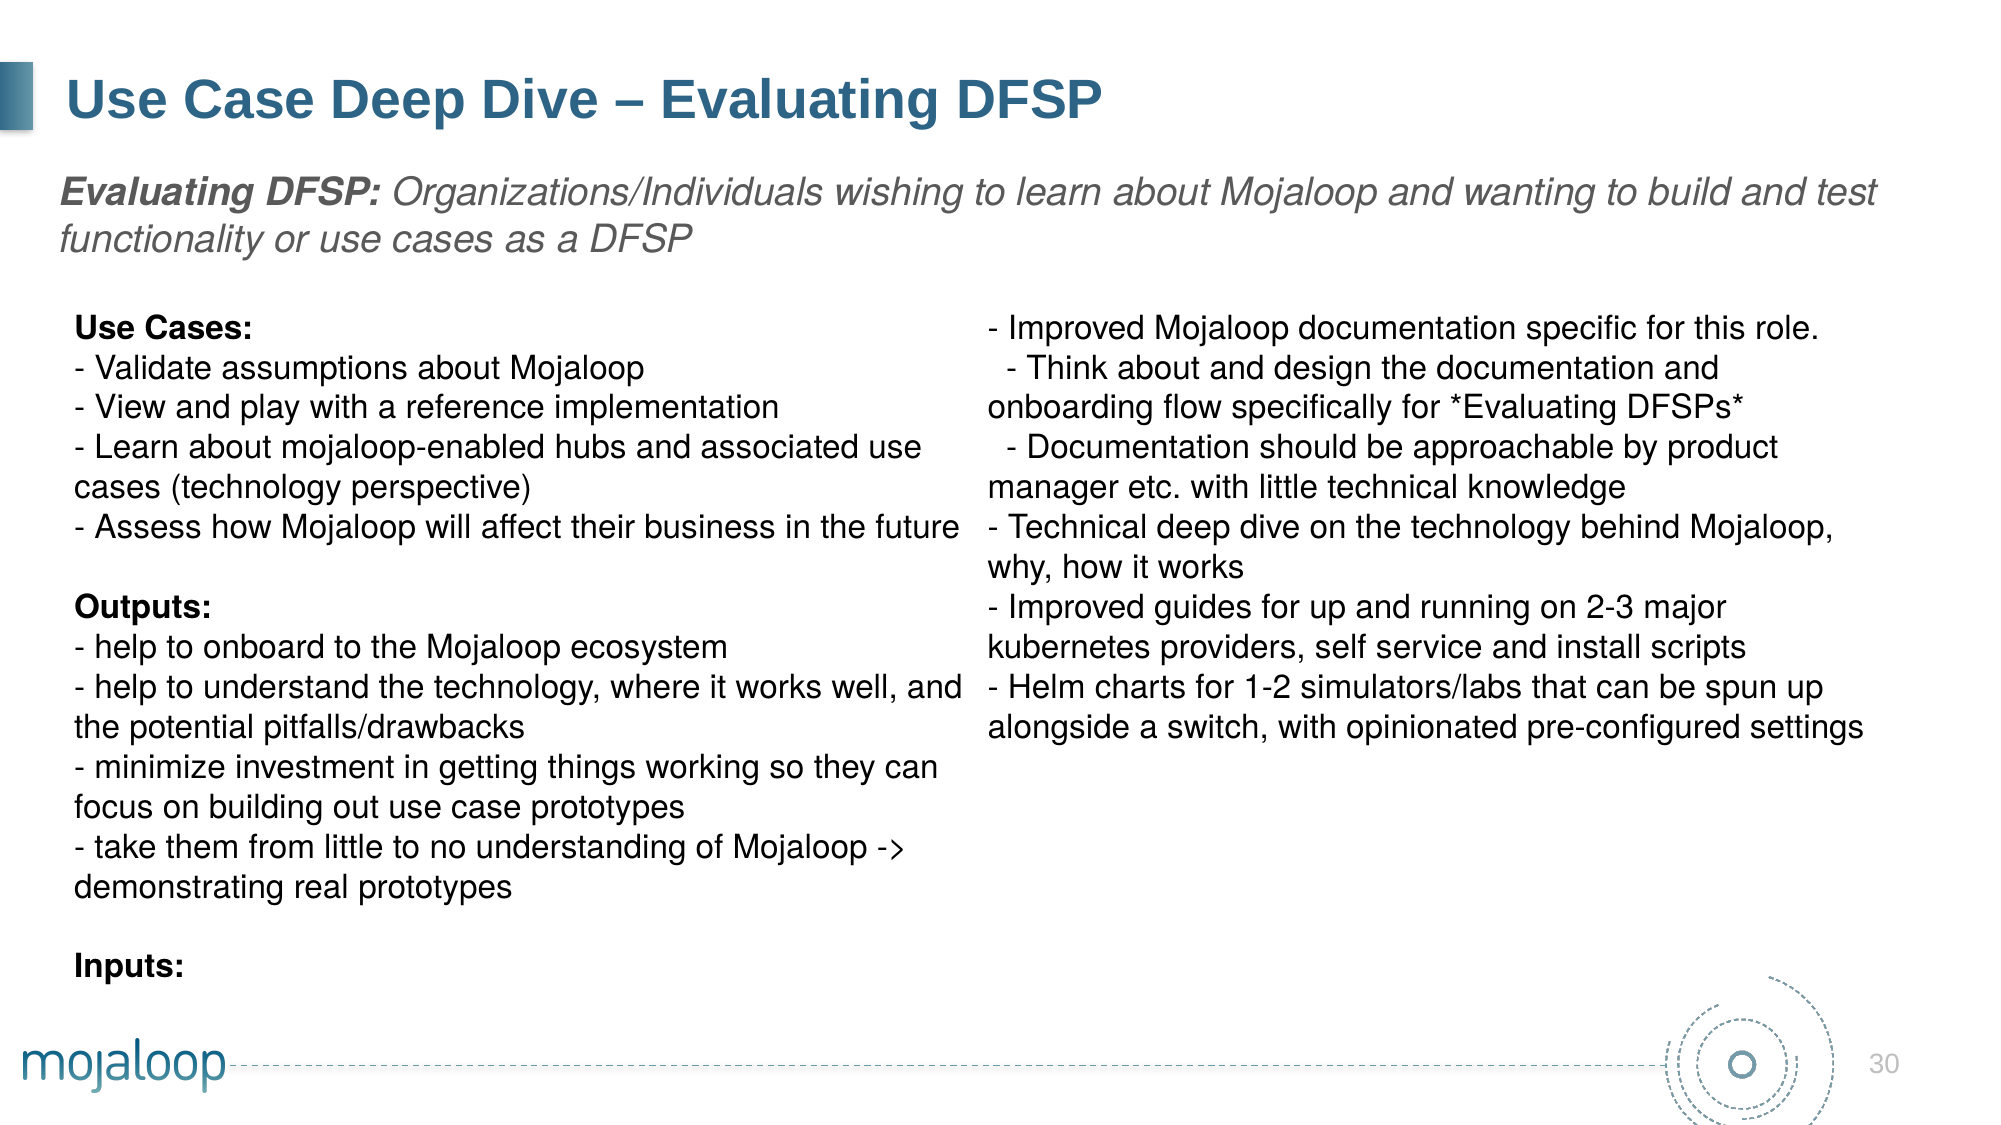

# Use Case Deep Dive – Evaluating DFSP
Evaluating DFSP: Organizations/Individuals wishing to learn about Mojaloop and wanting to build and test functionality or use cases as a DFSP
Use Cases:
- Validate assumptions about Mojaloop
- View and play with a reference implementation
- Learn about mojaloop-enabled hubs and associated use cases (technology perspective)
- Assess how Mojaloop will affect their business in the future

Outputs:
- help to onboard to the Mojaloop ecosystem
- help to understand the technology, where it works well, and the potential pitfalls/drawbacks
- minimize investment in getting things working so they can focus on building out use case prototypes
- take them from little to no understanding of Mojaloop -> demonstrating real prototypes

Inputs:
- Improved Mojaloop documentation specific for this role.
  - Think about and design the documentation and onboarding flow specifically for *Evaluating DFSPs*
  - Documentation should be approachable by product manager etc. with little technical knowledge
- Technical deep dive on the technology behind Mojaloop, why, how it works
- Improved guides for up and running on 2-3 major kubernetes providers, self service and install scripts
- Helm charts for 1-2 simulators/labs that can be spun up alongside a switch, with opinionated pre-configured settings
30